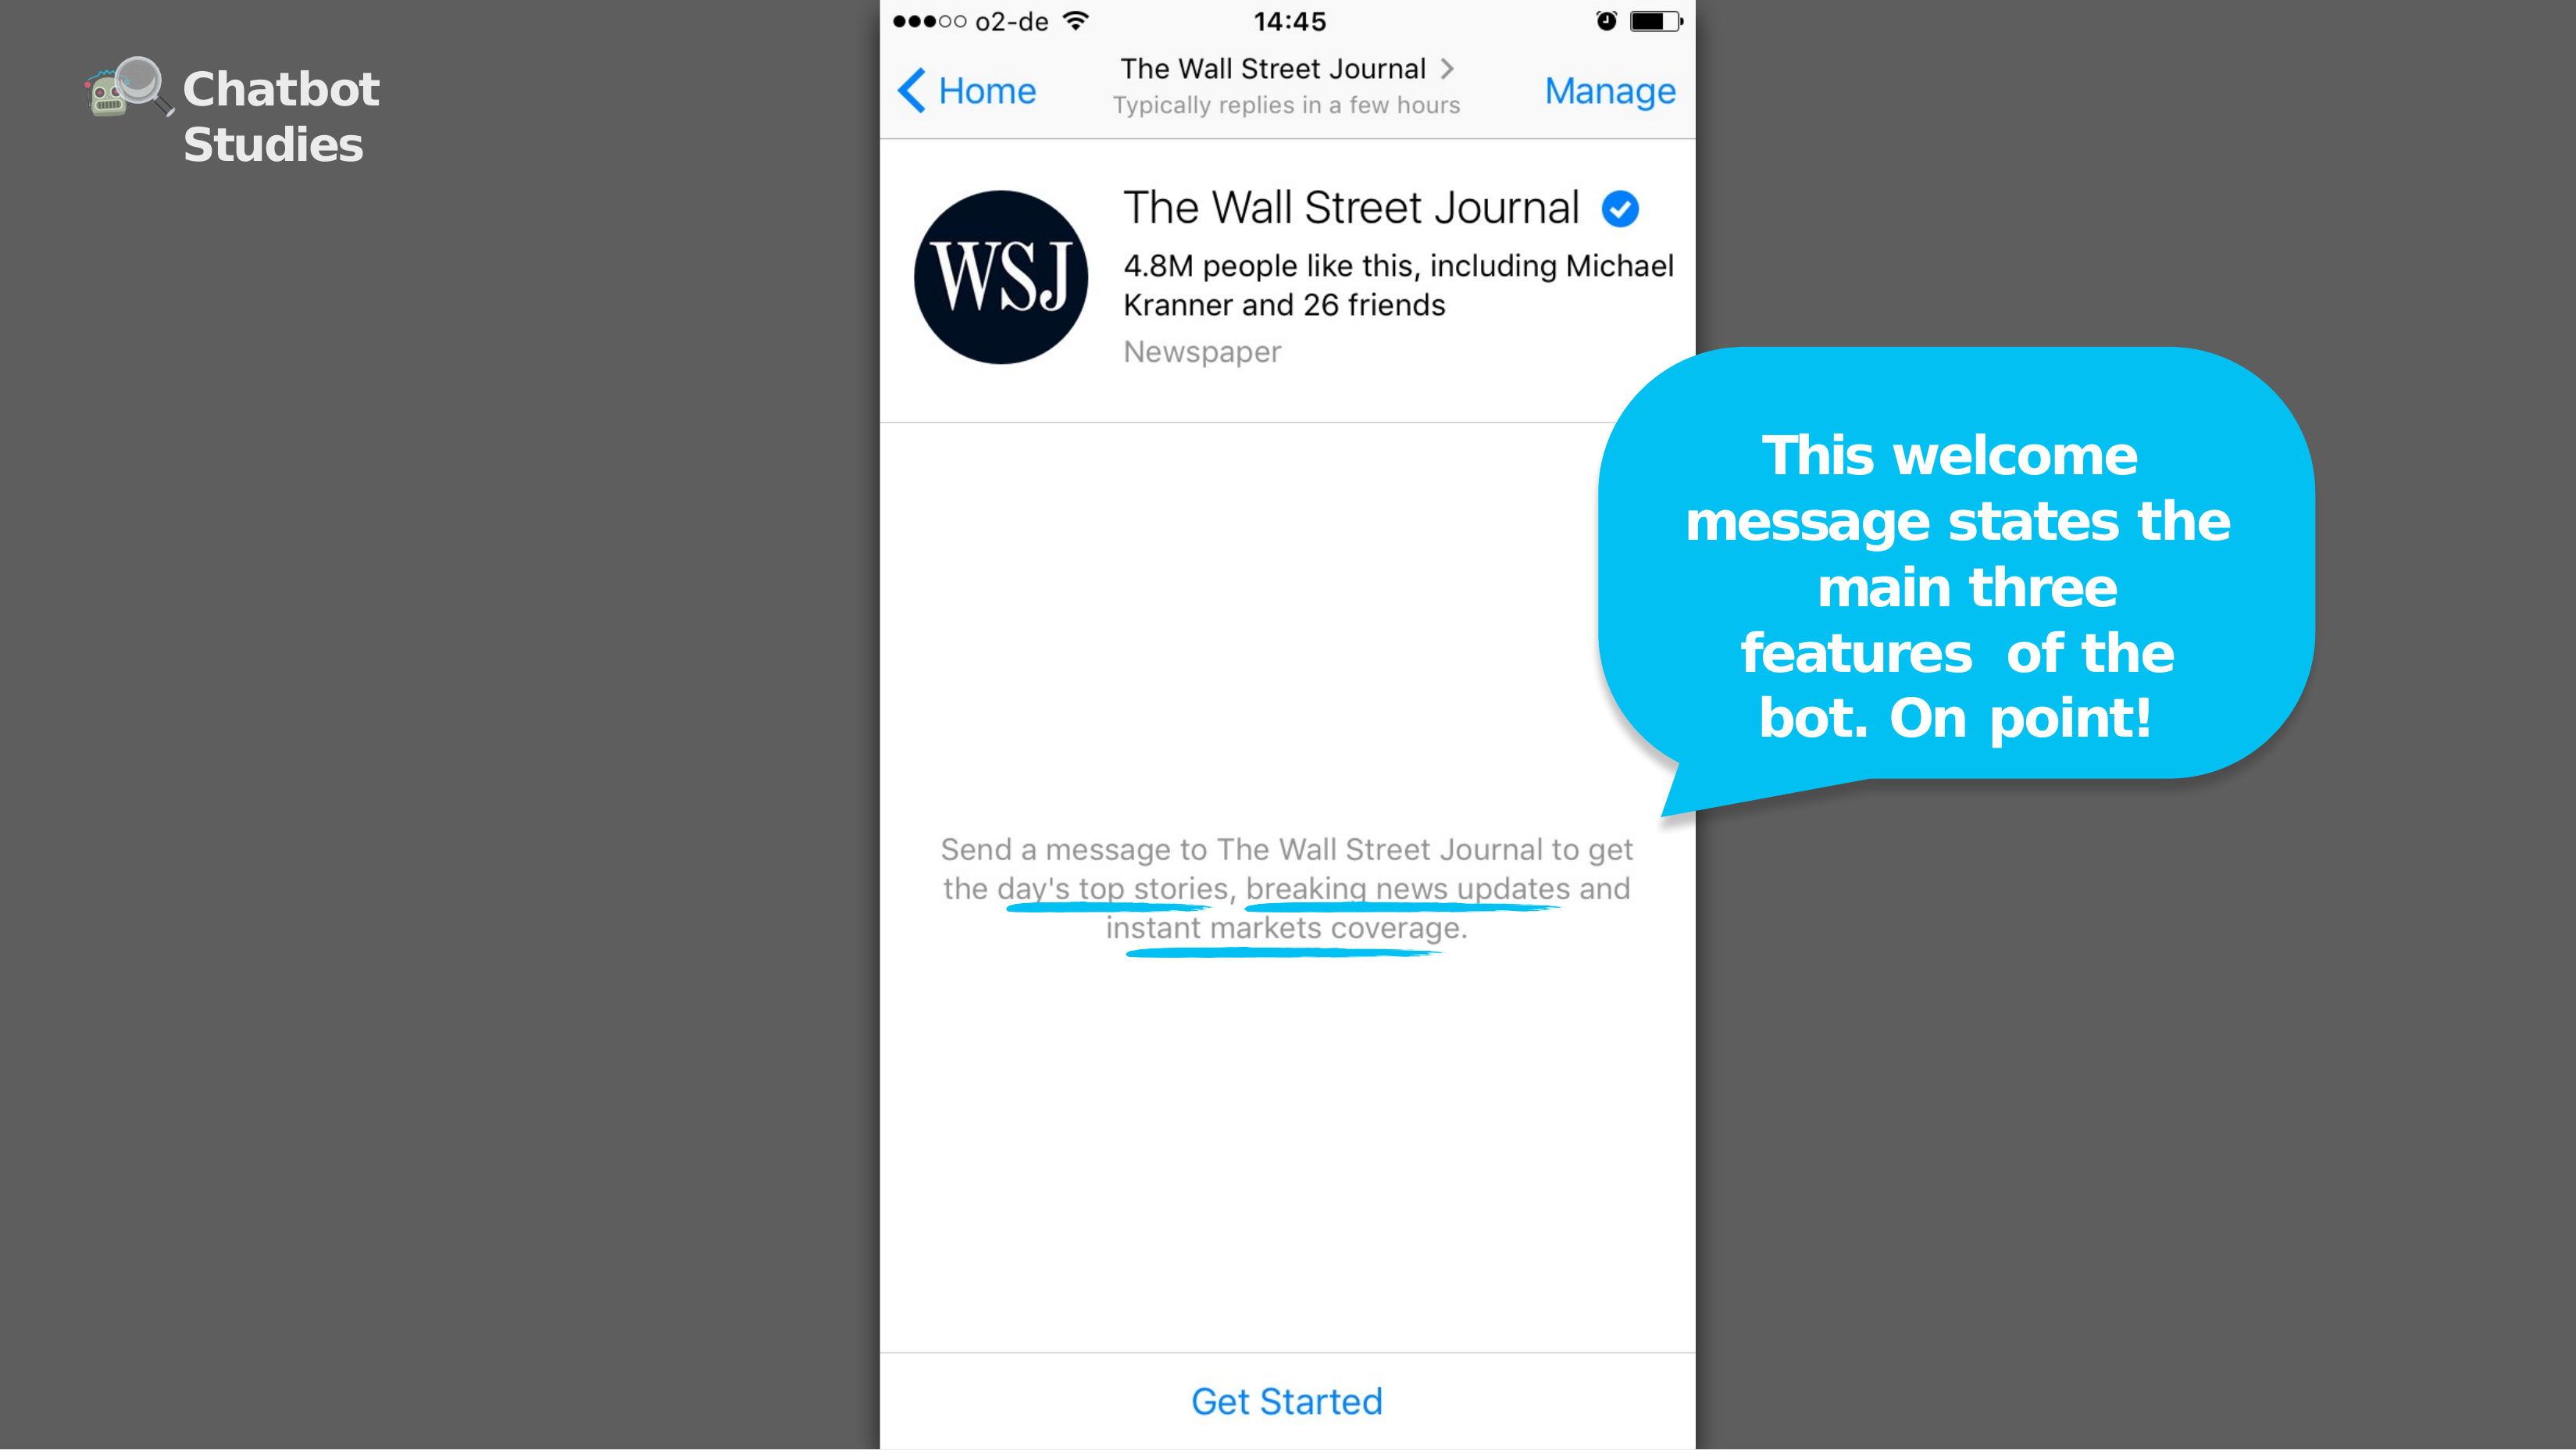

Chatbot Studies

# This welcome  message states the  main three features  of the bot. On point!